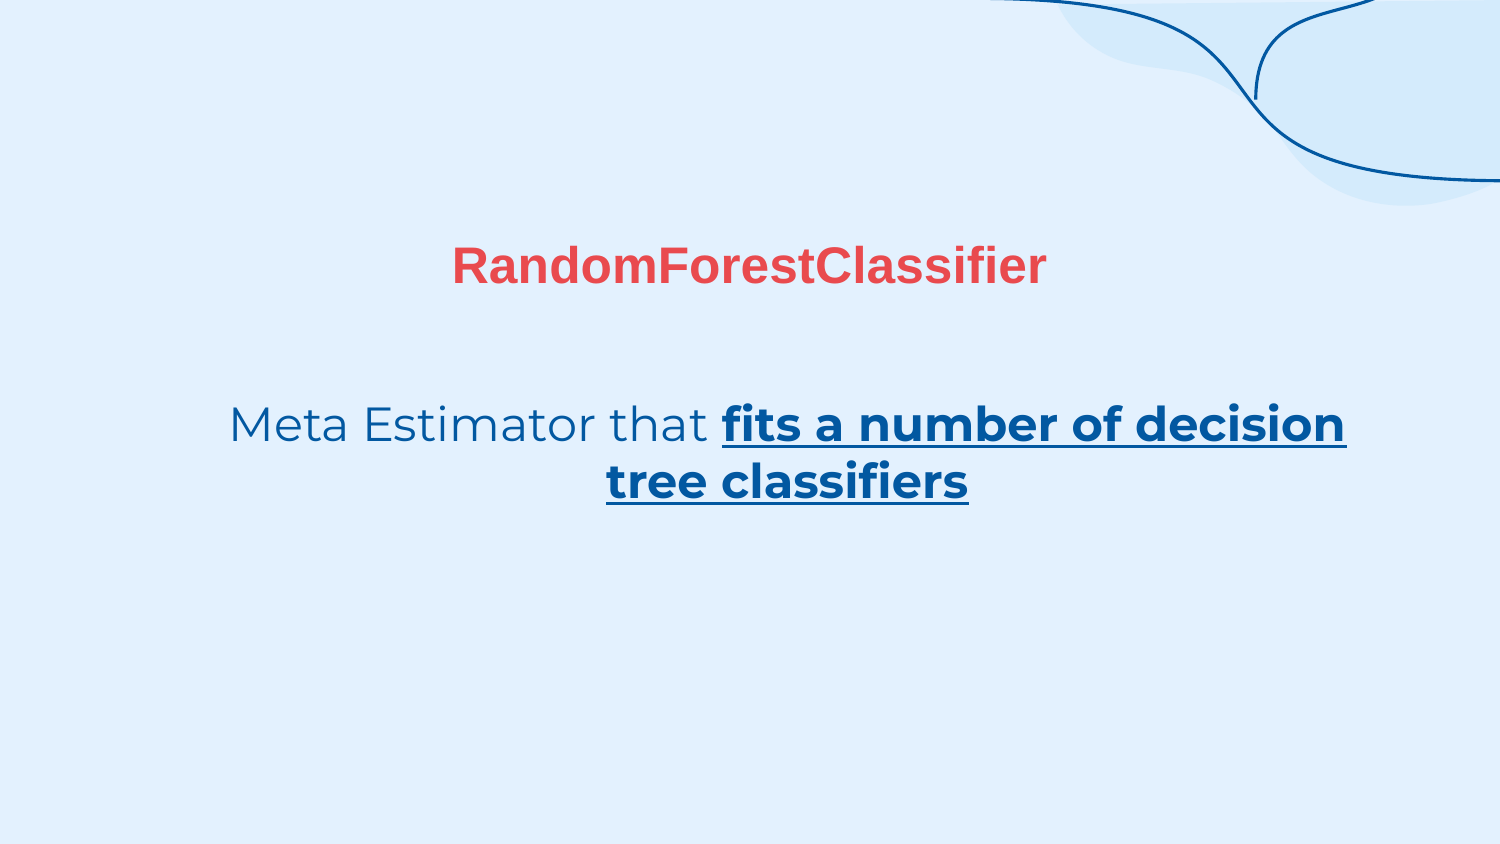

# RandomForestClassifier

Meta Estimator that fits a number of decision tree classifiers